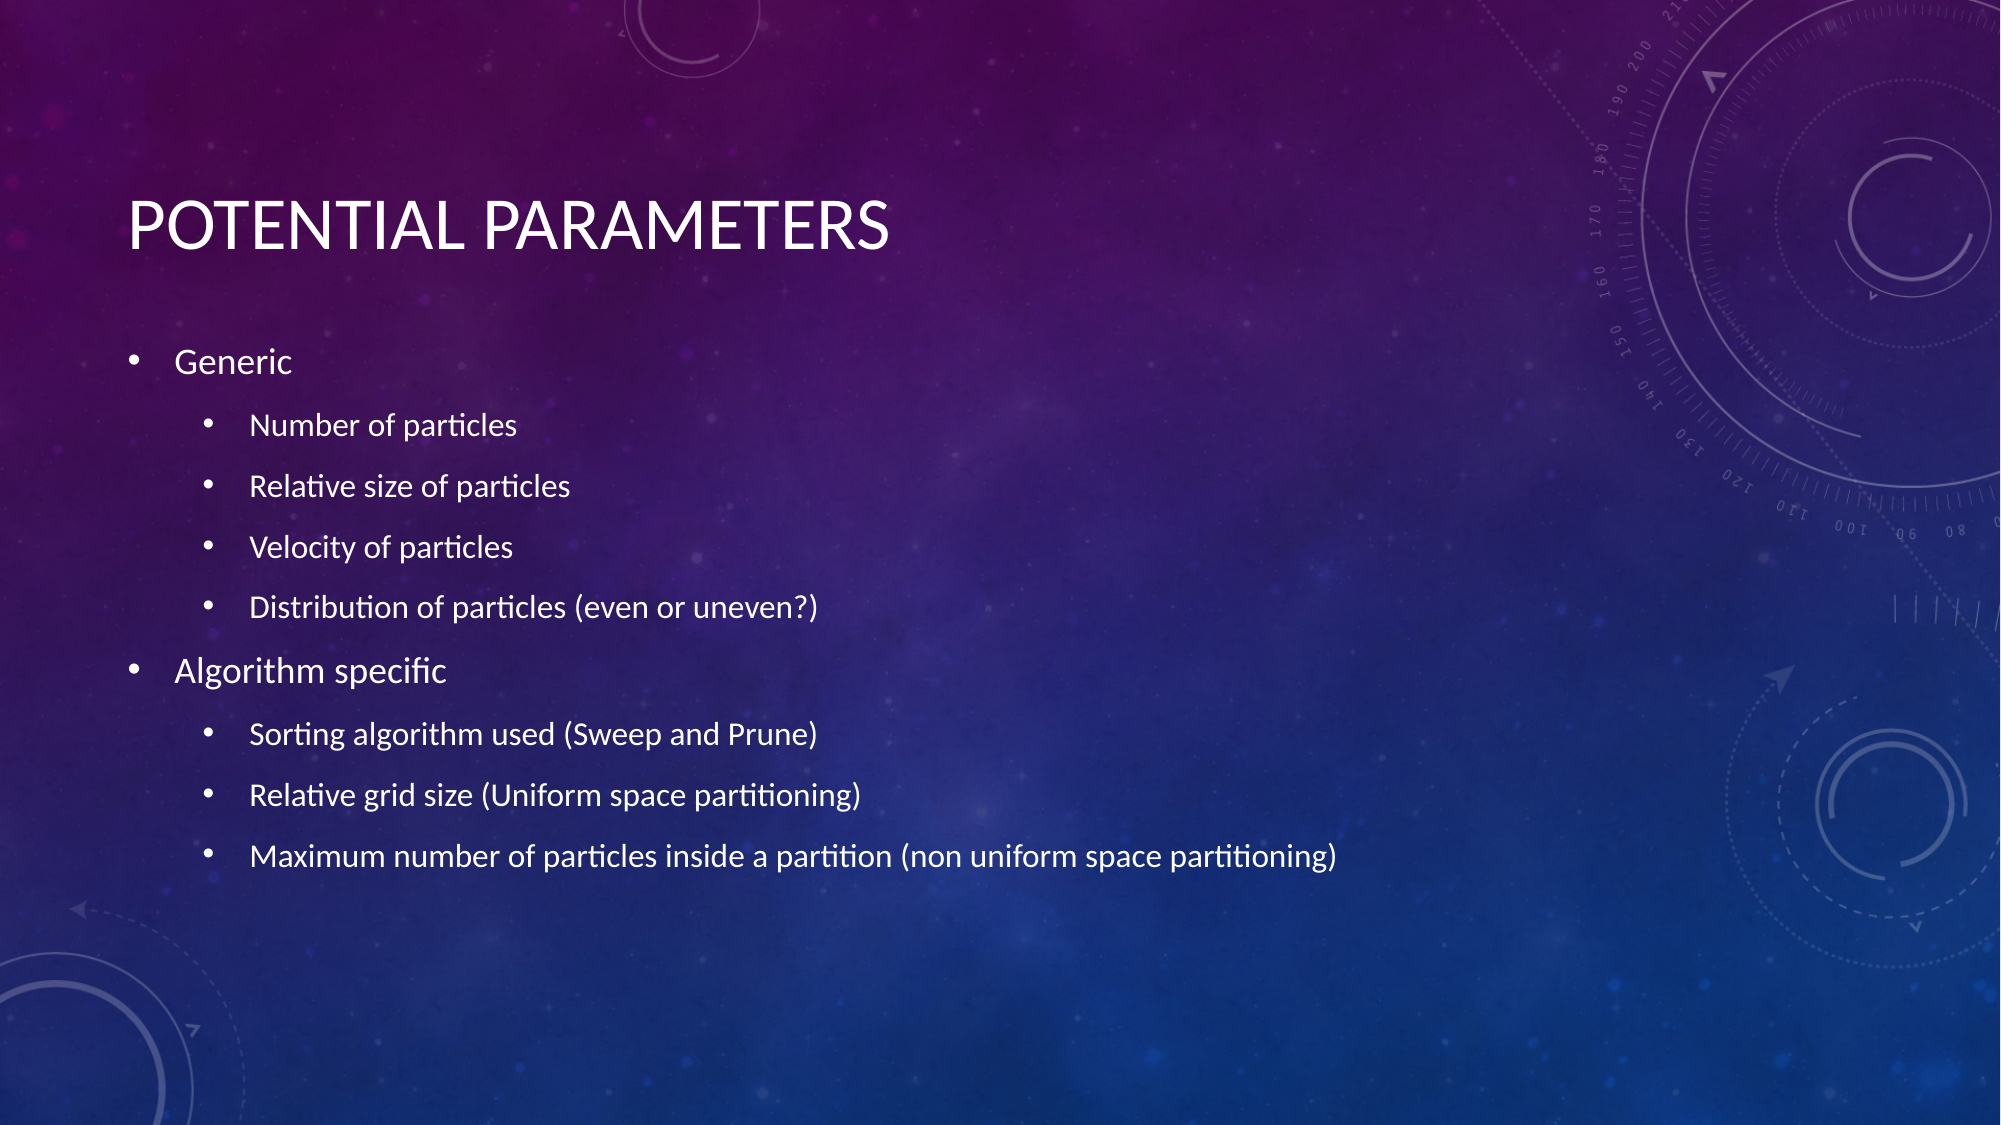

# POTENTIAL PARAMeters
Generic
Number of particles
Relative size of particles
Velocity of particles
Distribution of particles (even or uneven?)
Algorithm specific
Sorting algorithm used (Sweep and Prune)
Relative grid size (Uniform space partitioning)
Maximum number of particles inside a partition (non uniform space partitioning)